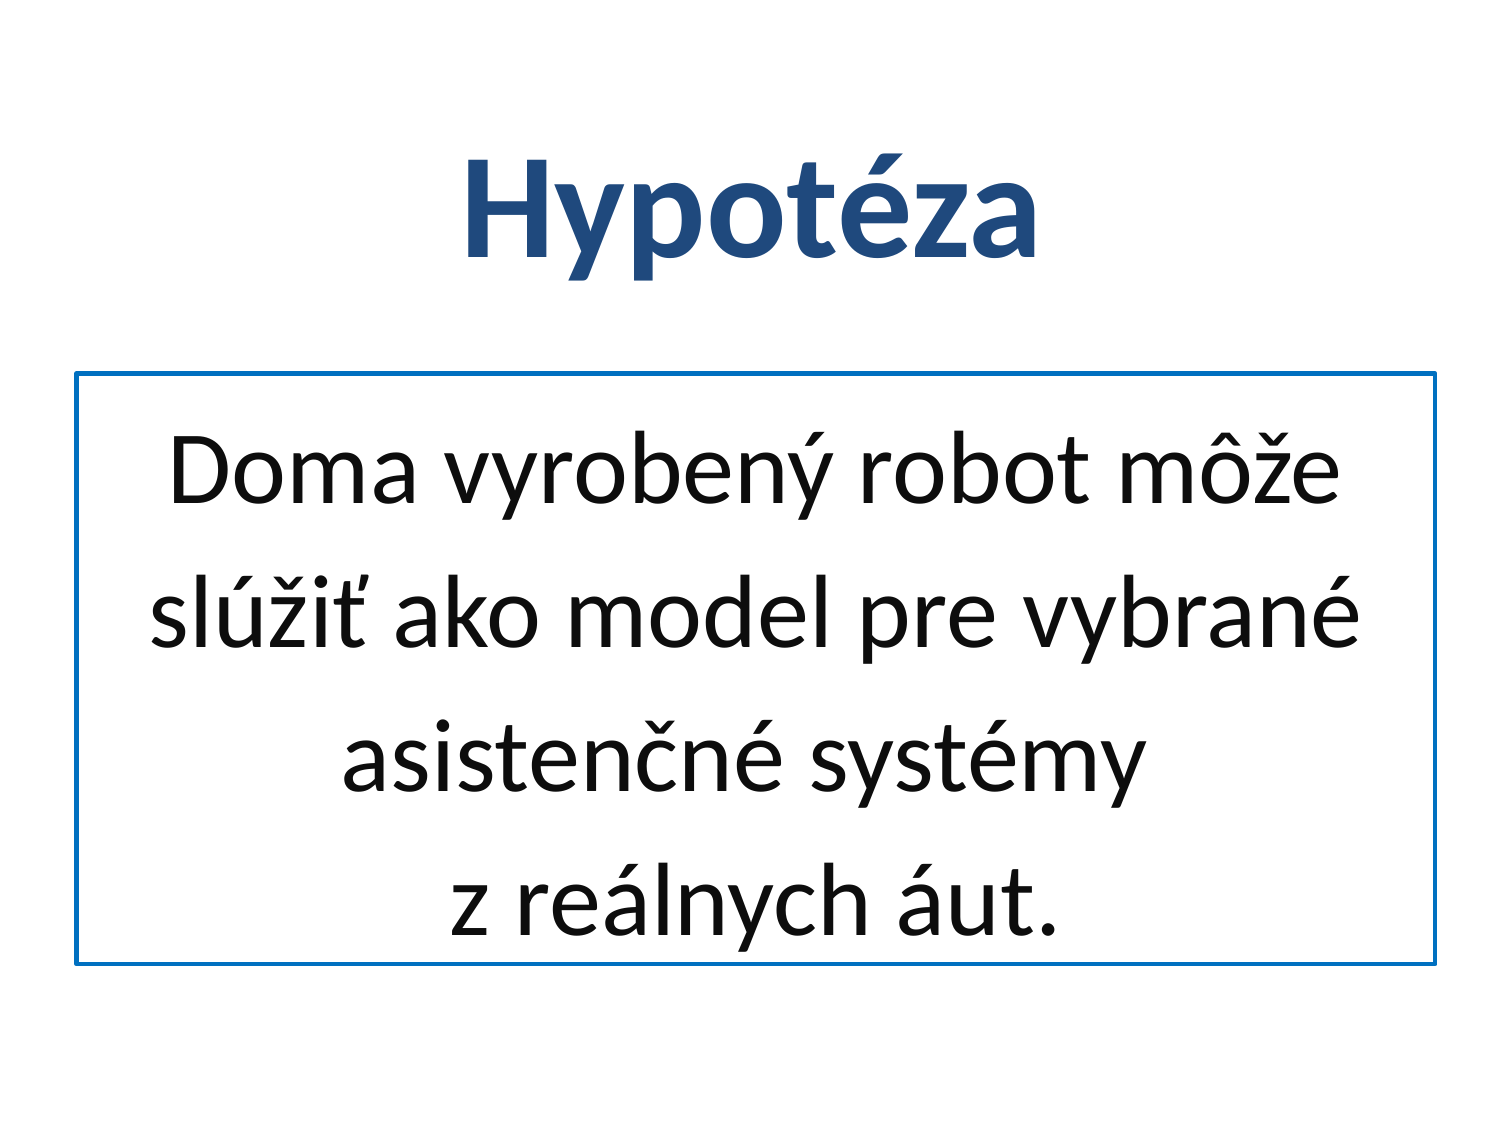

# Hypotéza
Doma vyrobený robot môže slúžiť ako model pre vybrané asistenčné systémy 
z reálnych áut.